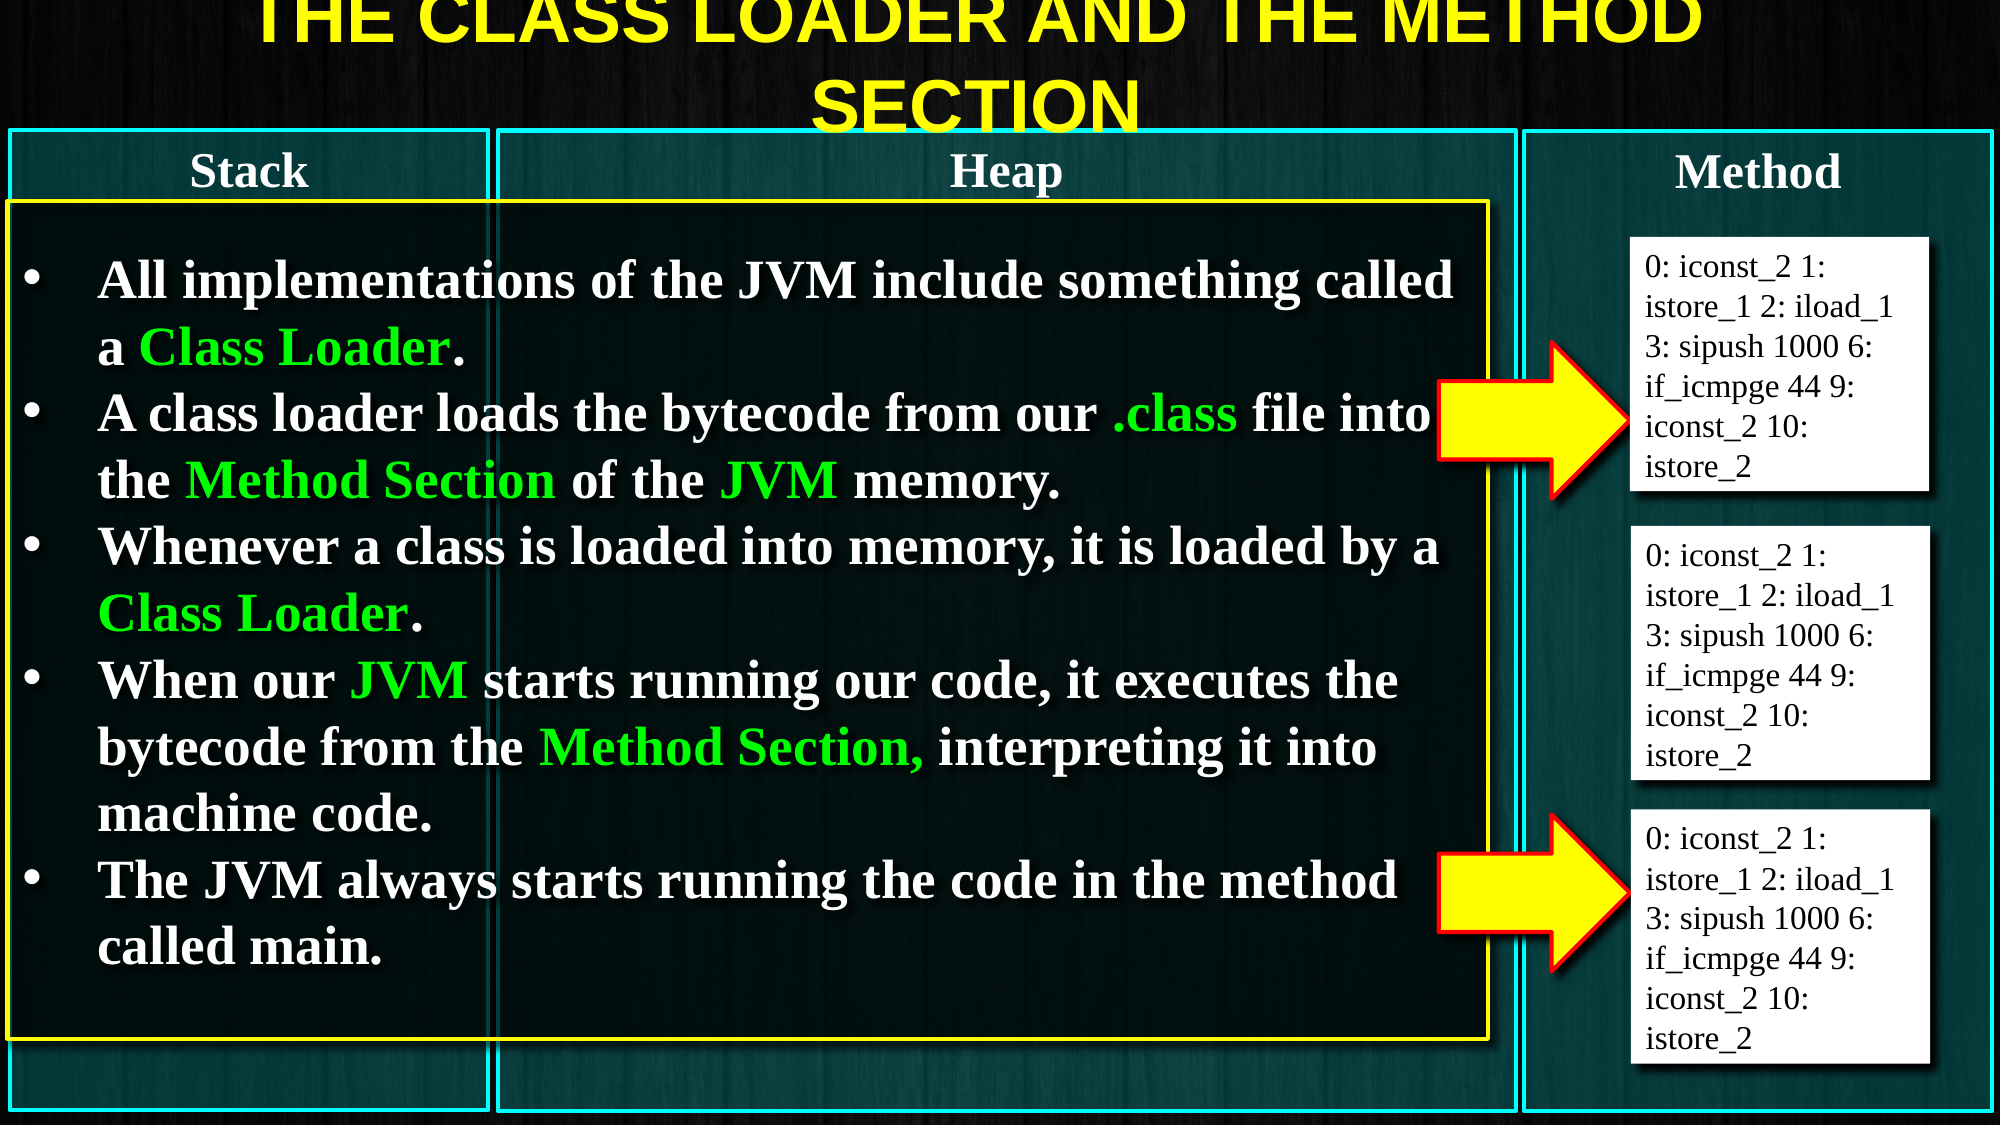

# The Class Loader and the method section
Stack
Heap
Method

All implementations of the JVM include something called a Class Loader.
A class loader loads the bytecode from our .class file into the Method Section of the JVM memory.
Whenever a class is loaded into memory, it is loaded by a Class Loader.
When our JVM starts running our code, it executes the bytecode from the Method Section, interpreting it into machine code.
The JVM always starts running the code in the method called main.
0: iconst_2 1: istore_1 2: iload_1 3: sipush 1000 6: if_icmpge 44 9: iconst_2 10: istore_2

0: iconst_2 1: istore_1 2: iload_1 3: sipush 1000 6: if_icmpge 44 9: iconst_2 10: istore_2
0: iconst_2 1: istore_1 2: iload_1 3: sipush 1000 6: if_icmpge 44 9: iconst_2 10: istore_2